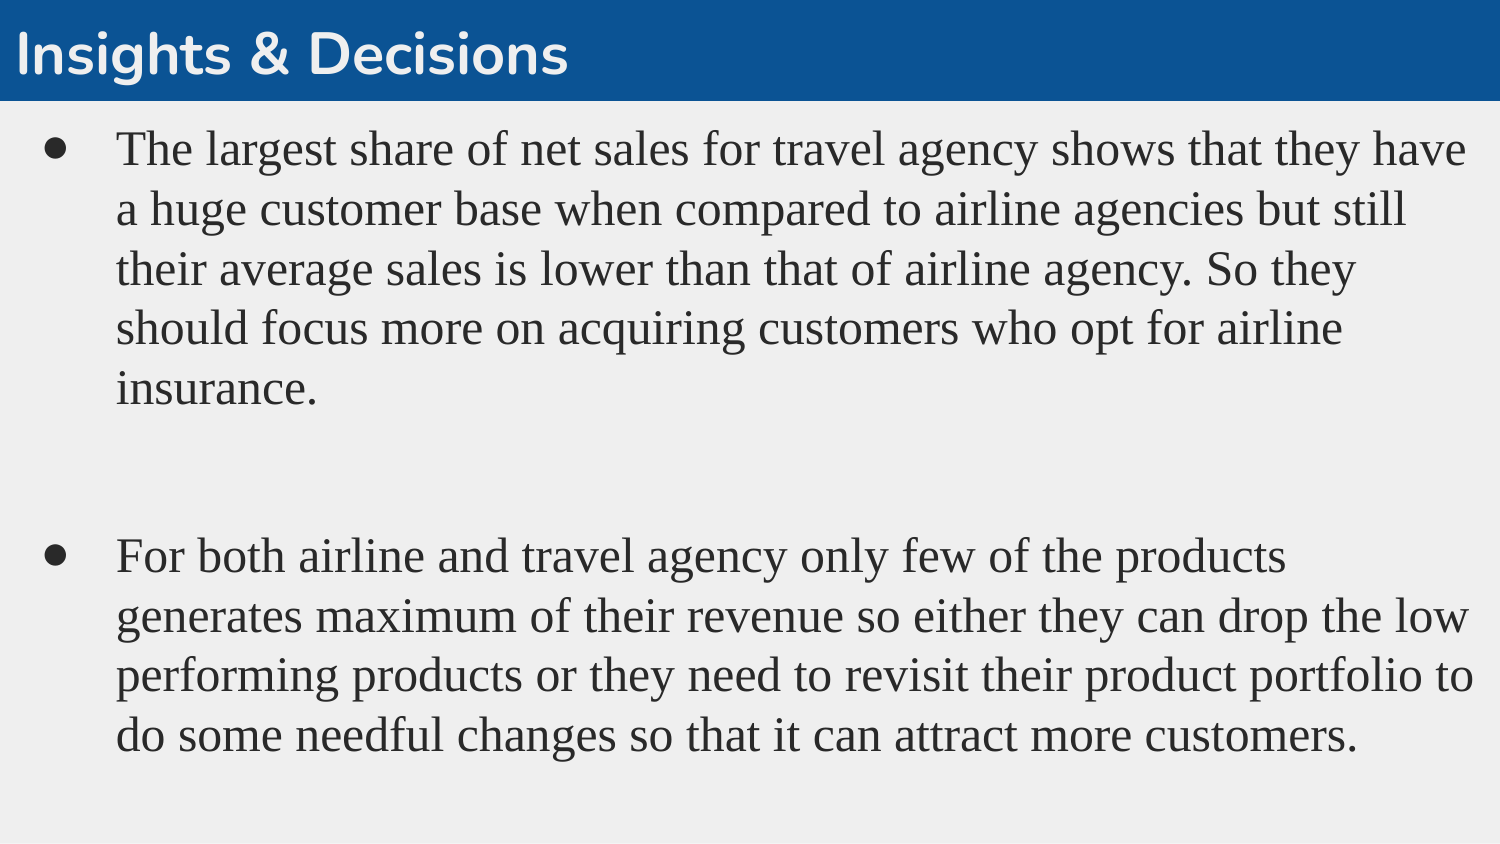

# Insights & Decisions

The largest share of net sales for travel agency shows that they have a huge customer base when compared to airline agencies but still their average sales is lower than that of airline agency. So they should focus more on acquiring customers who opt for airline insurance.

For both airline and travel agency only few of the products generates maximum of their revenue so either they can drop the low performing products or they need to revisit their product portfolio to do some needful changes so that it can attract more customers.